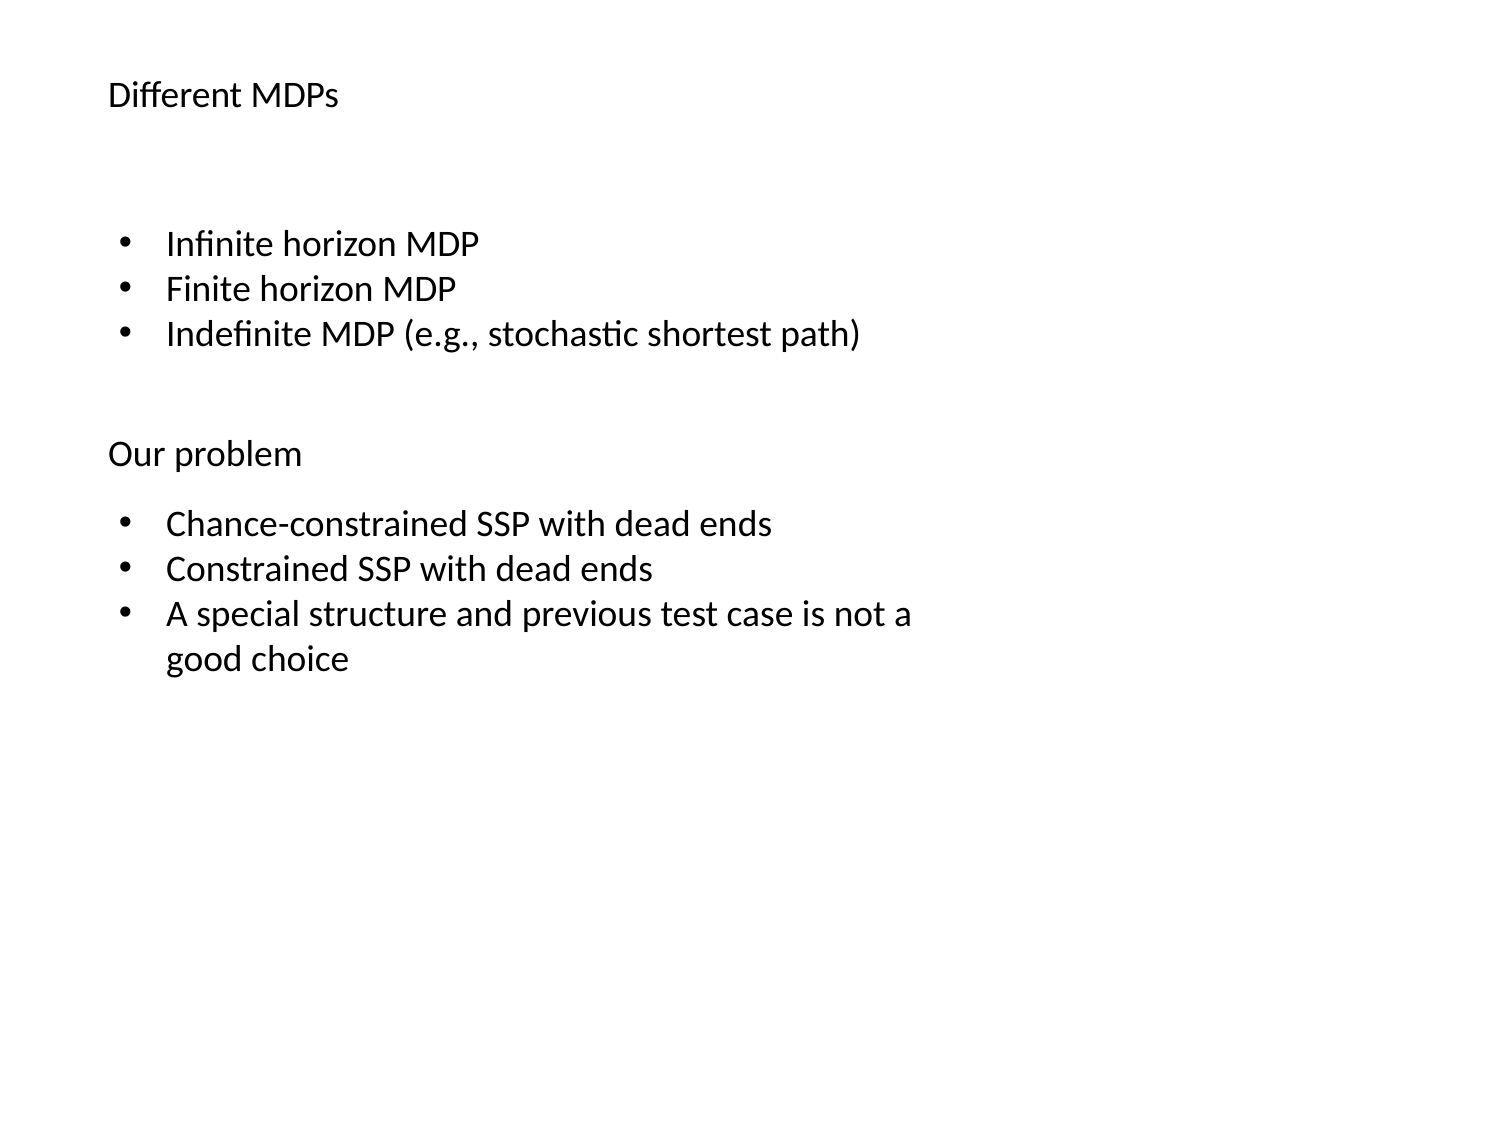

Different MDPs
Infinite horizon MDP
Finite horizon MDP
Indefinite MDP (e.g., stochastic shortest path)
Our problem
Chance-constrained SSP with dead ends
Constrained SSP with dead ends
A special structure and previous test case is not a good choice